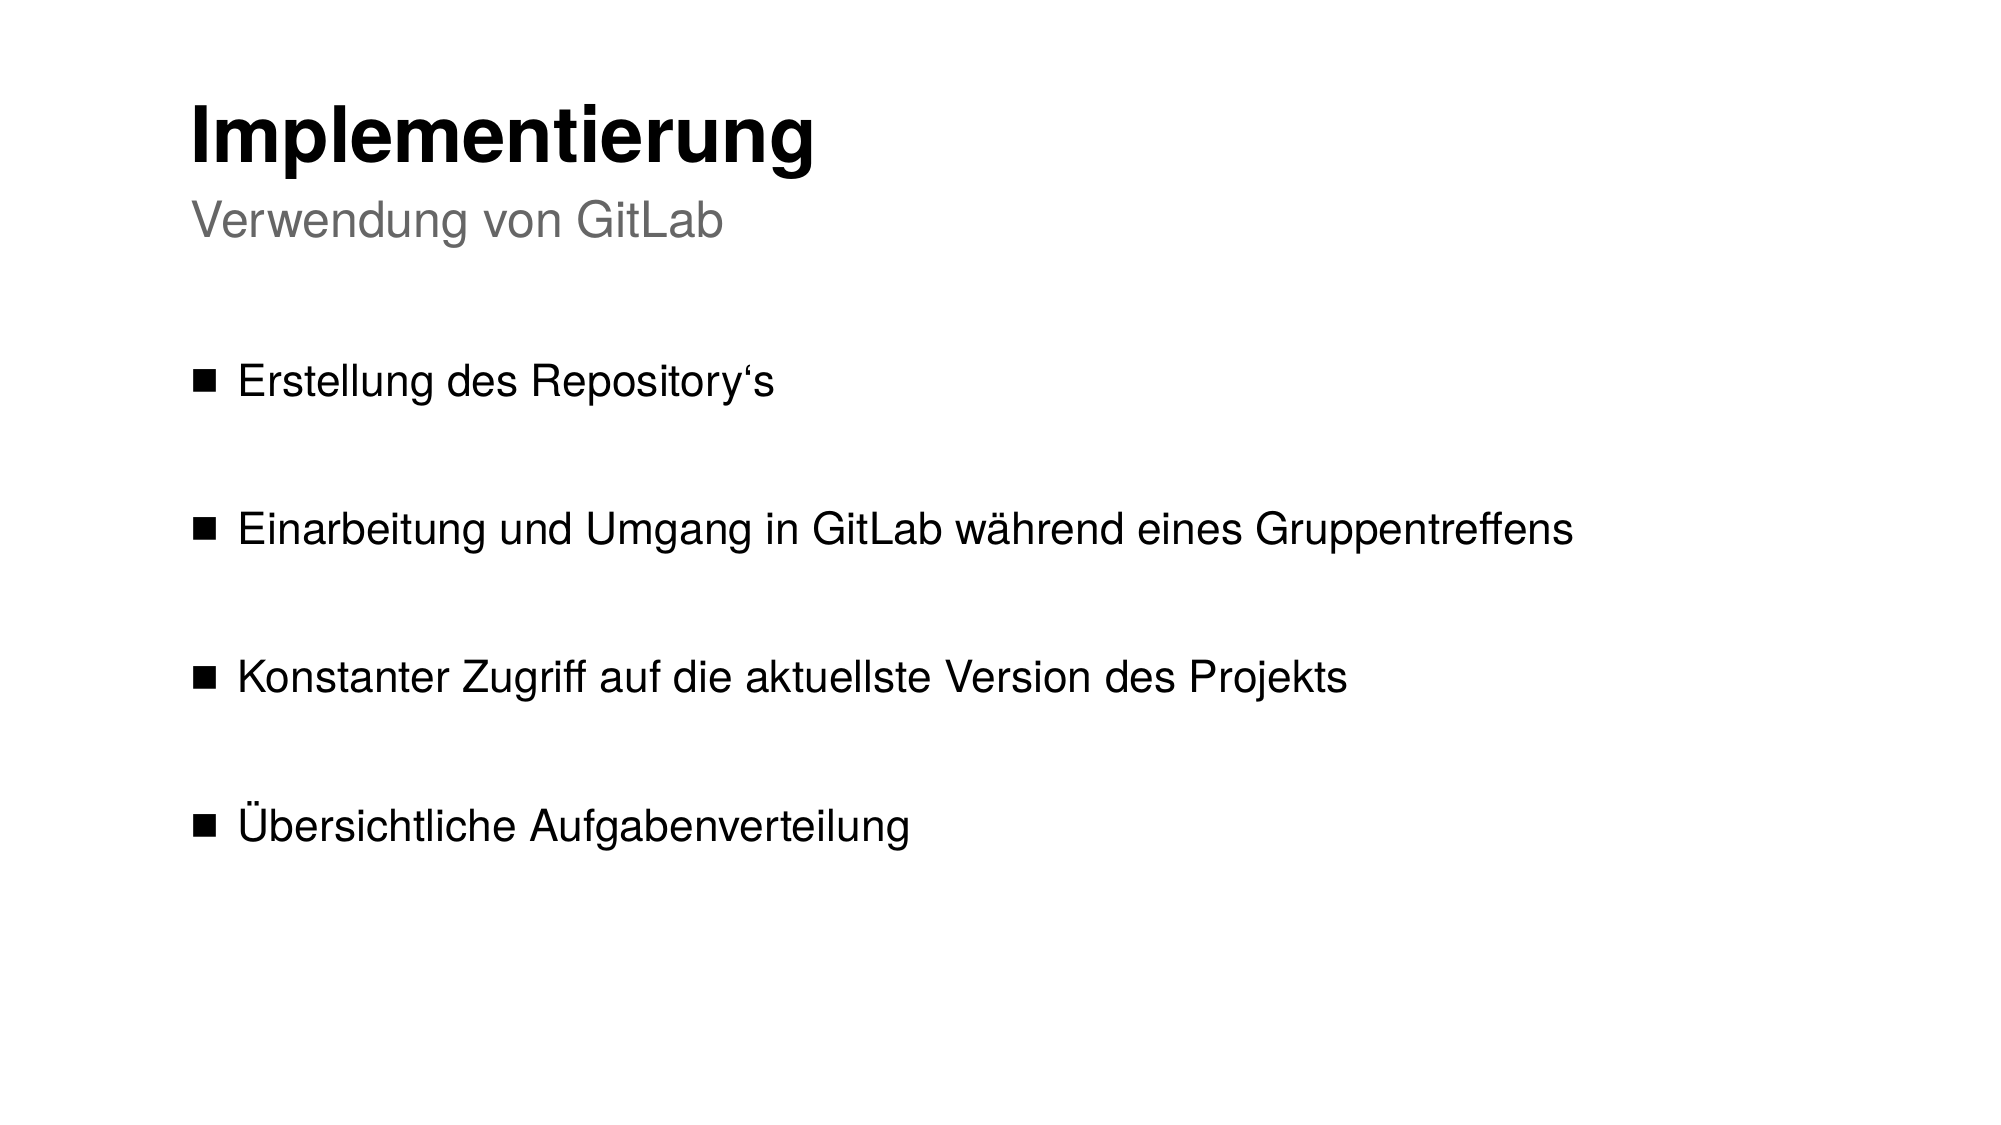

# Implementierung
Verwendung von GitLab
Erstellung des Repository‘s

Einarbeitung und Umgang in GitLab während eines Gruppentreffens

Konstanter Zugriff auf die aktuellste Version des Projekts

Übersichtliche Aufgabenverteilung